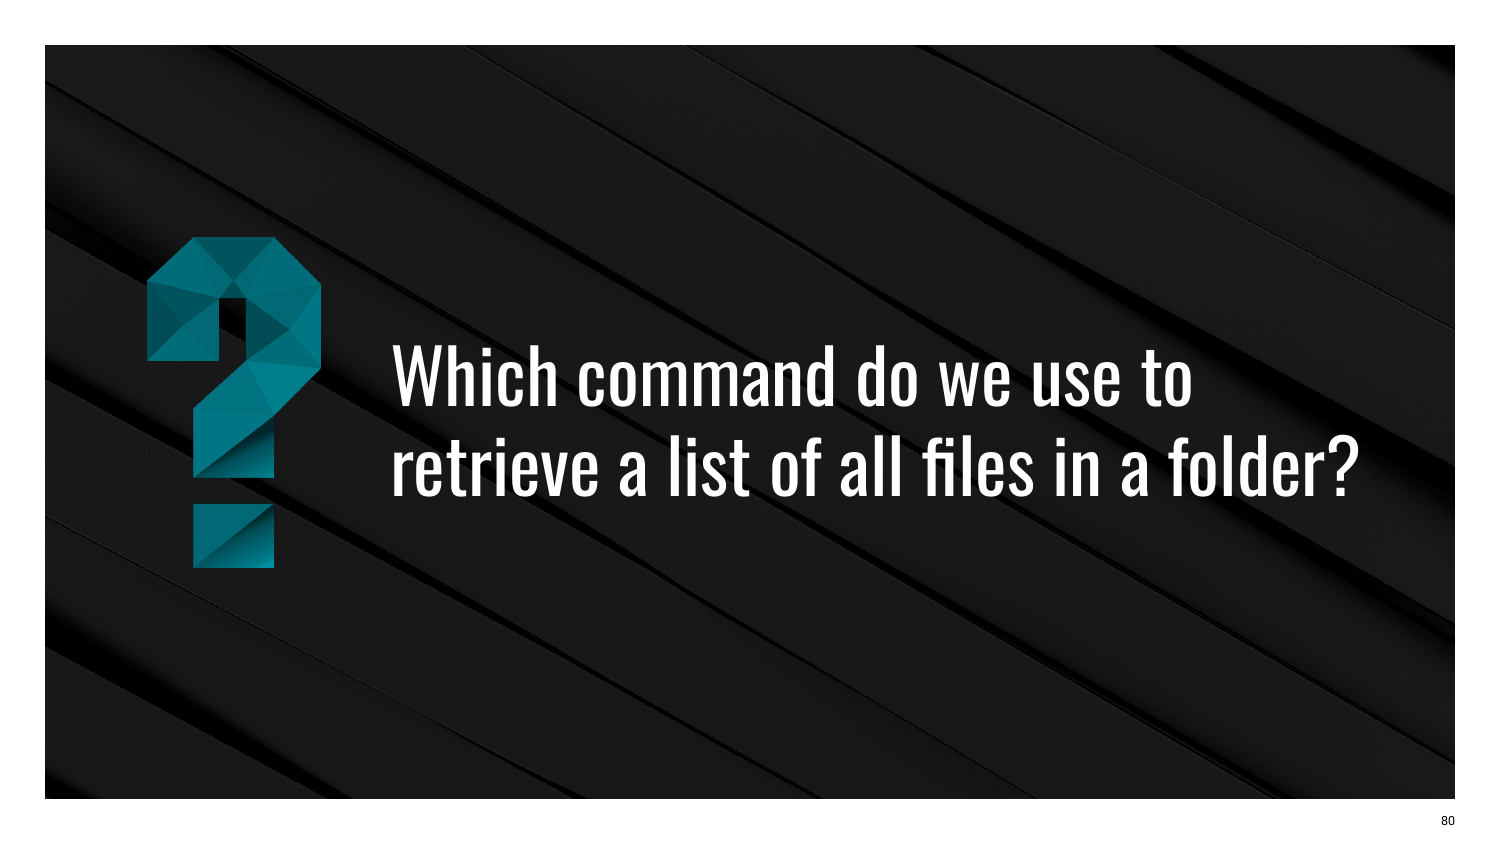

# Which command do we use to retrieve a list of all files in a folder?

80